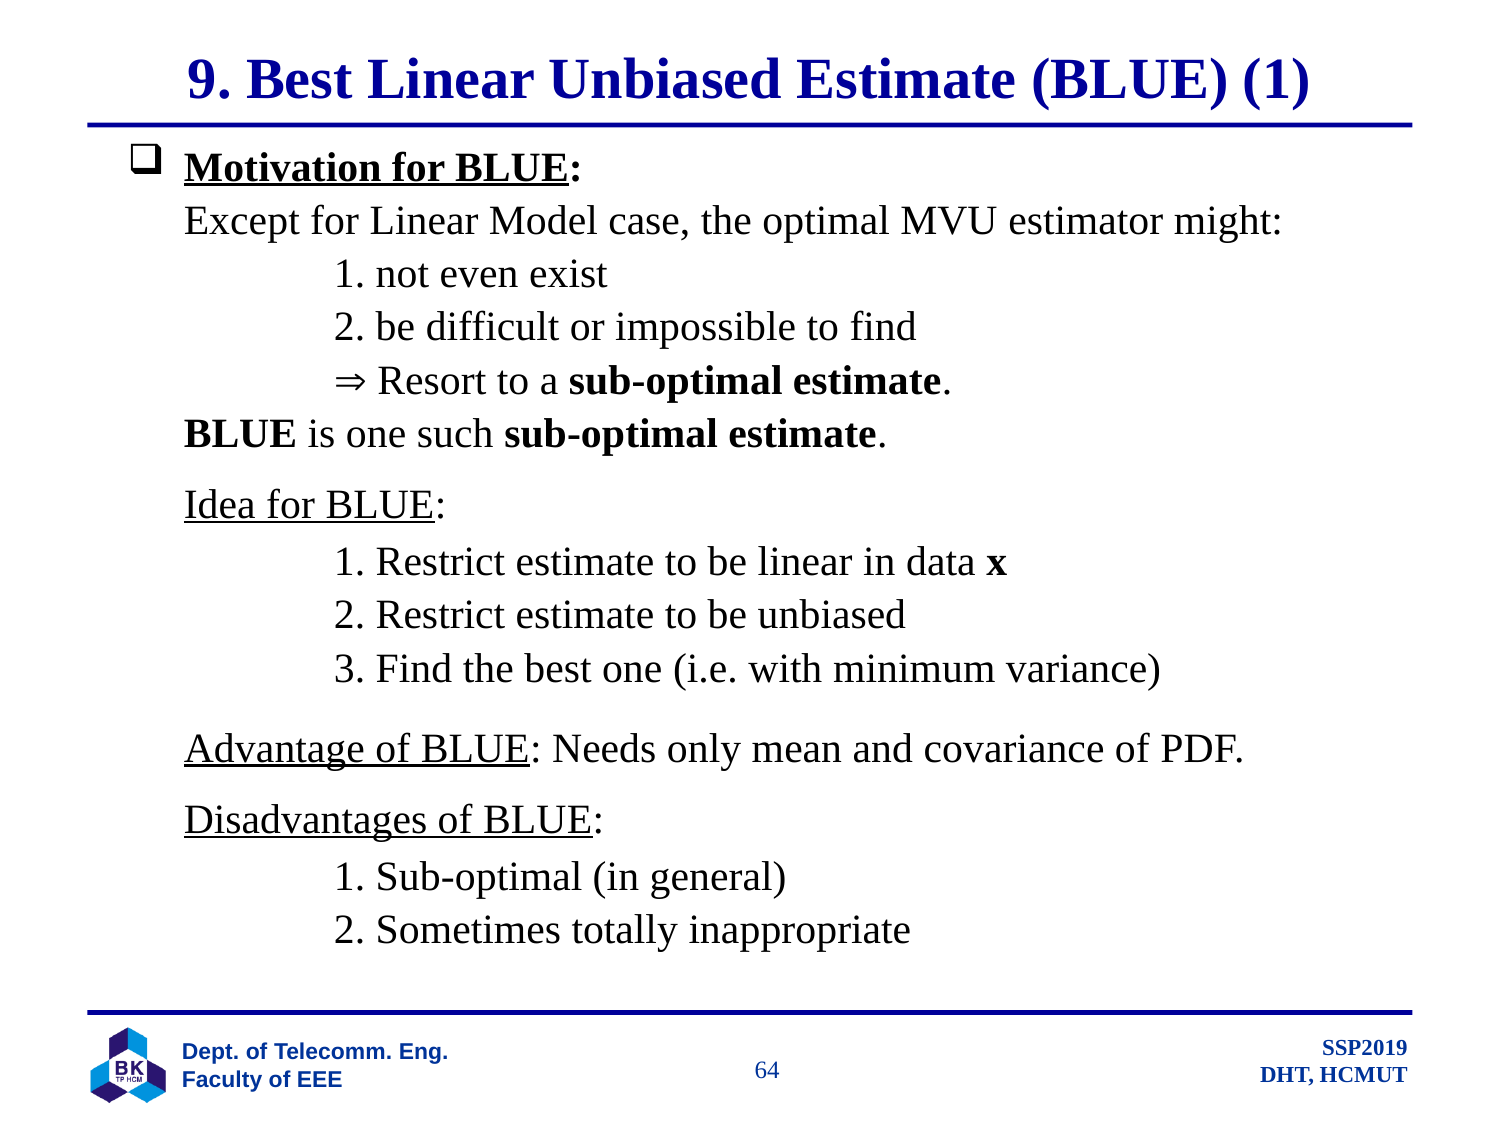

# 9. Best Linear Unbiased Estimate (BLUE) (1)
Motivation for BLUE:
	Except for Linear Model case, the optimal MVU estimator might:
		1. not even exist
		2. be difficult or impossible to find
		⇒ Resort to a sub-optimal estimate.
	BLUE is one such sub-optimal estimate.
	Idea for BLUE:
		1. Restrict estimate to be linear in data x
		2. Restrict estimate to be unbiased
		3. Find the best one (i.e. with minimum variance)

	Advantage of BLUE: Needs only mean and covariance of PDF.
	Disadvantages of BLUE:
		1. Sub-optimal (in general)
		2. Sometimes totally inappropriate
		  64